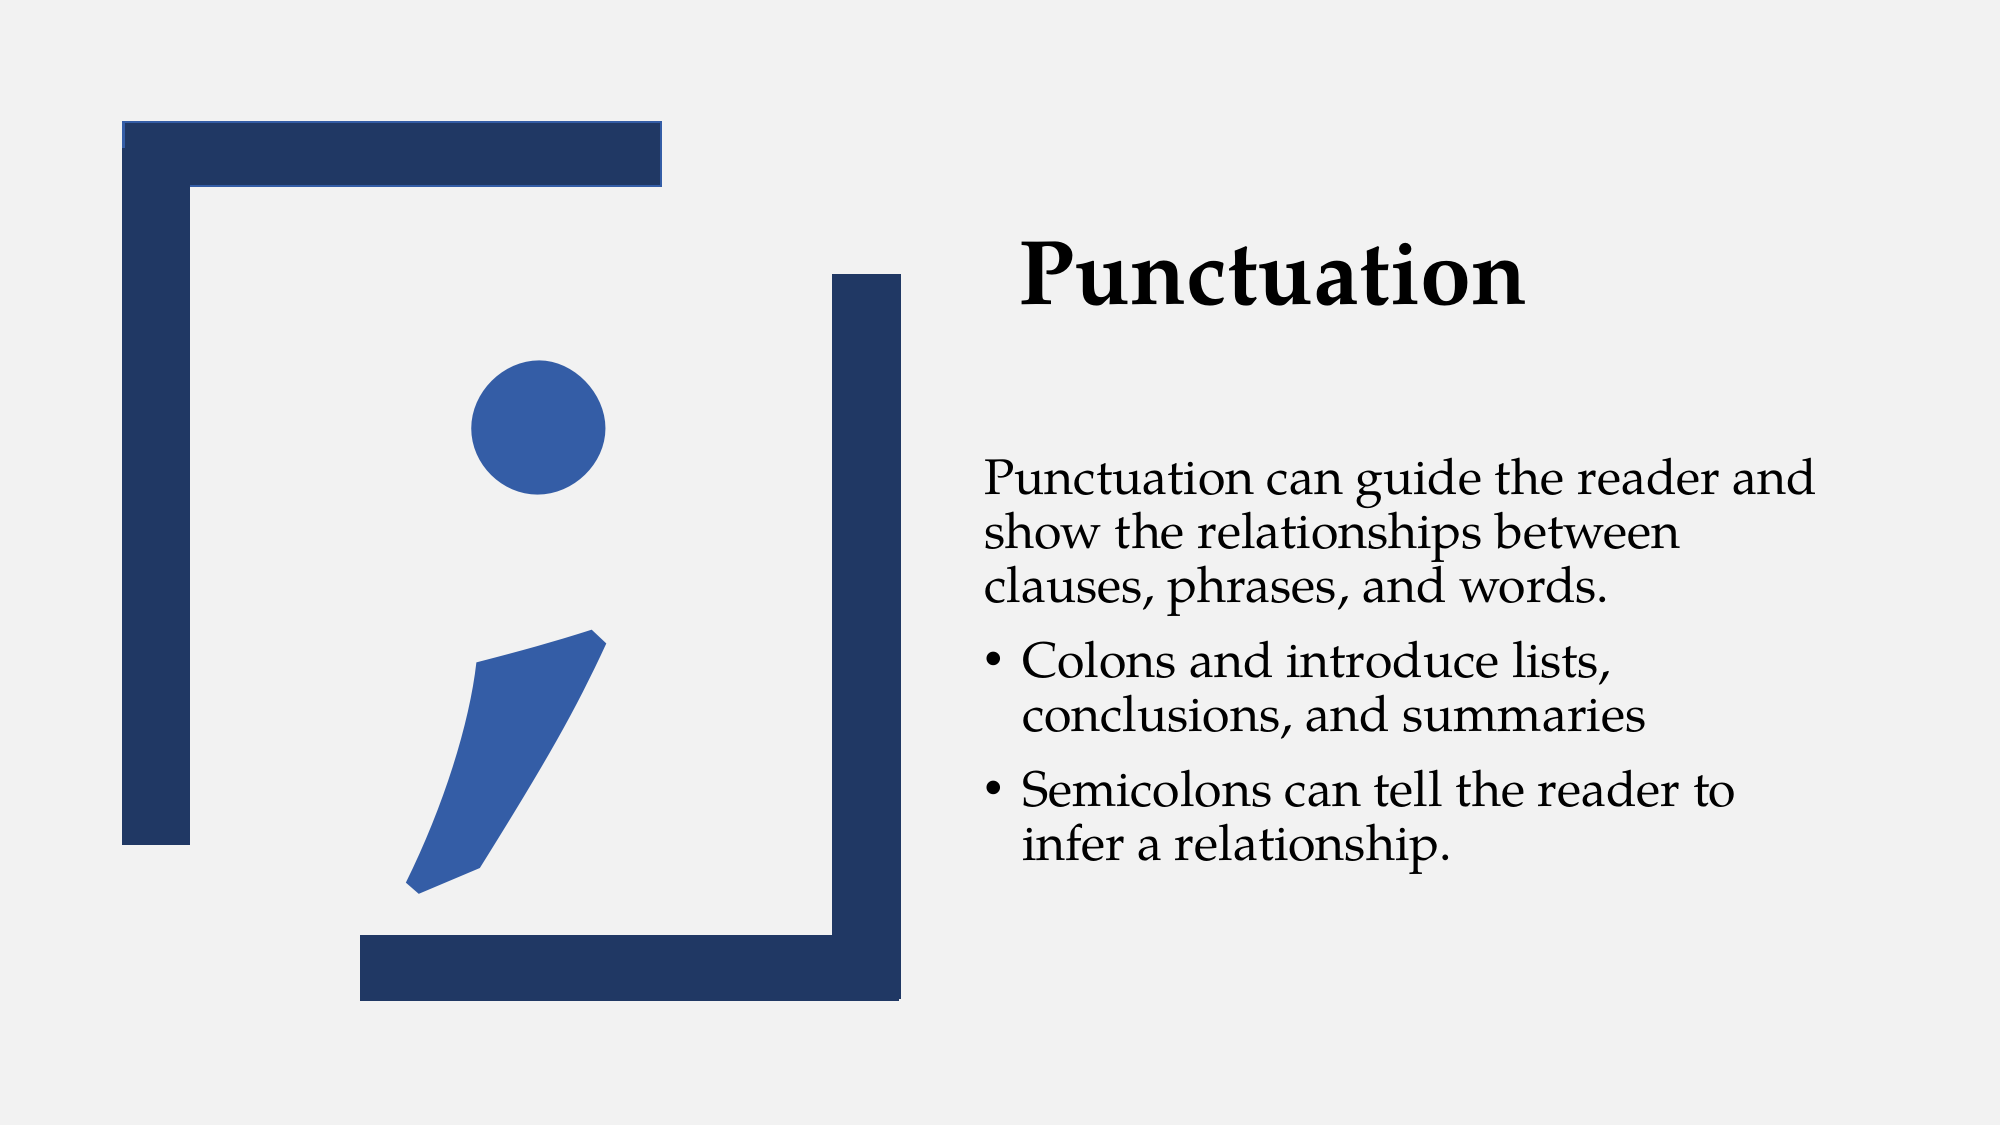

;

# Punctuation
Punctuation can guide the reader and show the relationships between clauses, phrases, and words.
Colons and introduce lists, conclusions, and summaries
Semicolons can tell the reader to infer a relationship.